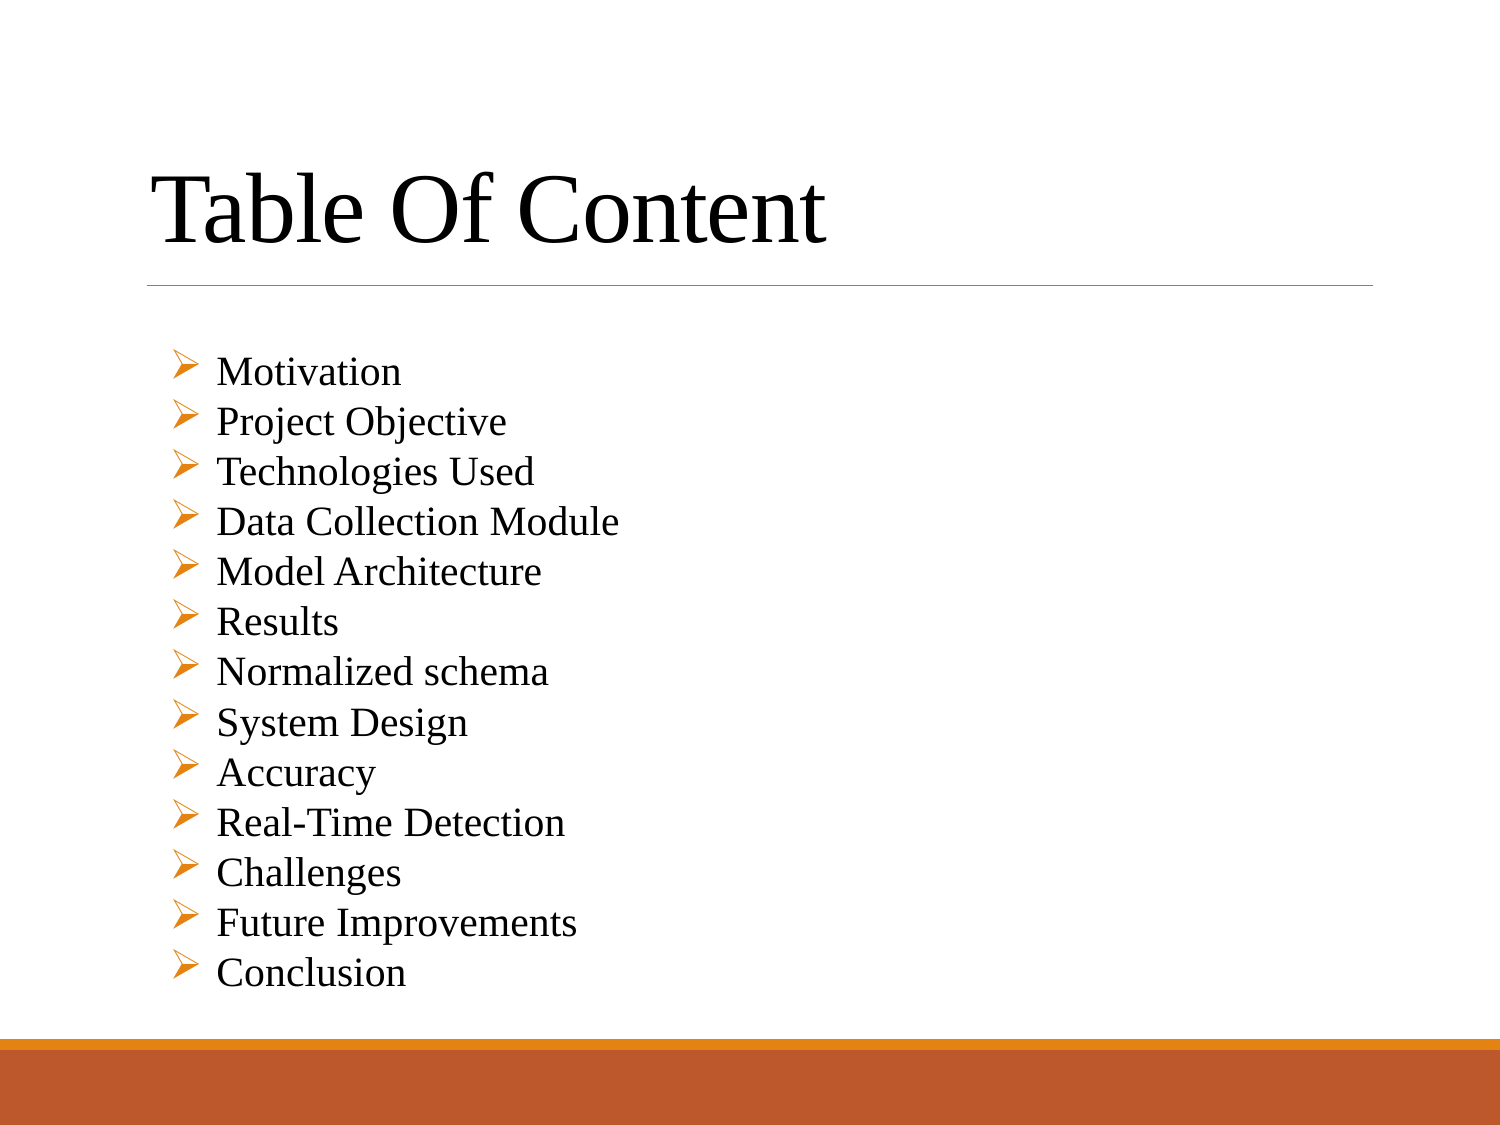

# Table Of Content
Motivation
Project Objective
Technologies Used
Data Collection Module
Model Architecture
Results
Normalized schema
System Design
Accuracy
Real-Time Detection
Challenges
Future Improvements
Conclusion